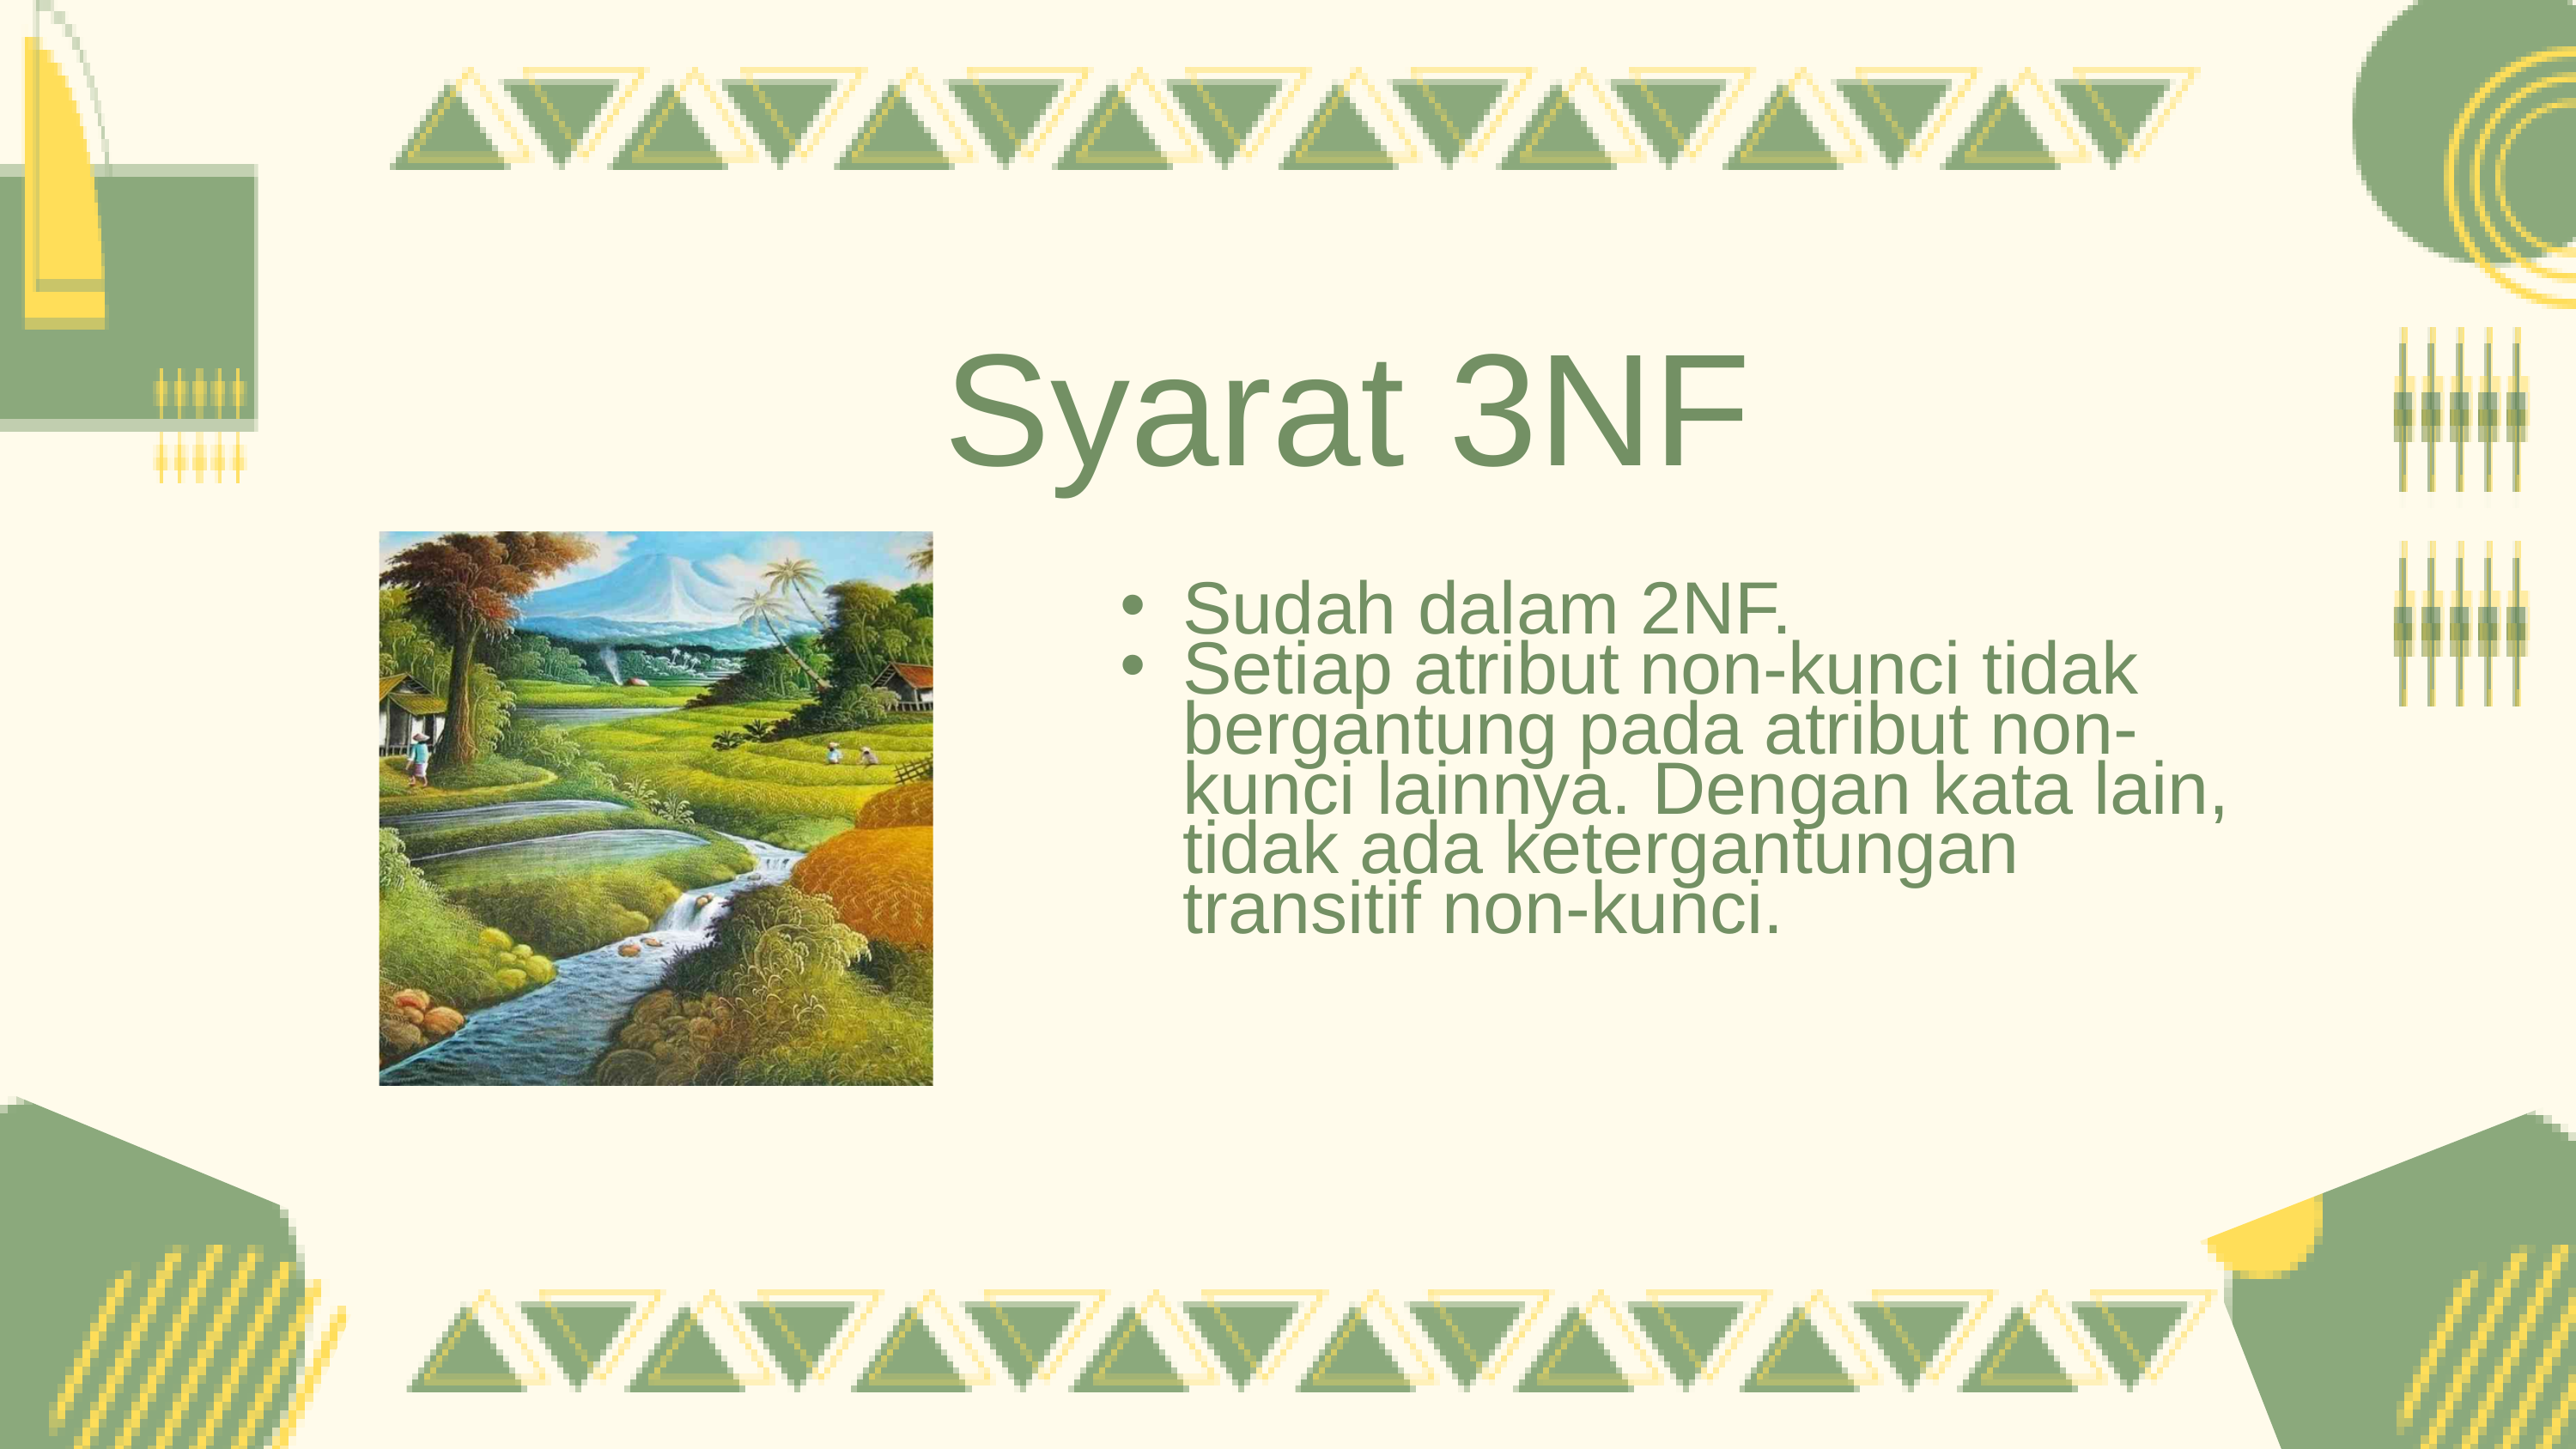

Syarat 3NF

Sudah dalam 2NF.
Setiap atribut non-kunci tidak bergantung pada atribut non-kunci lainnya. Dengan kata lain, tidak ada ketergantungan transitif non-kunci.